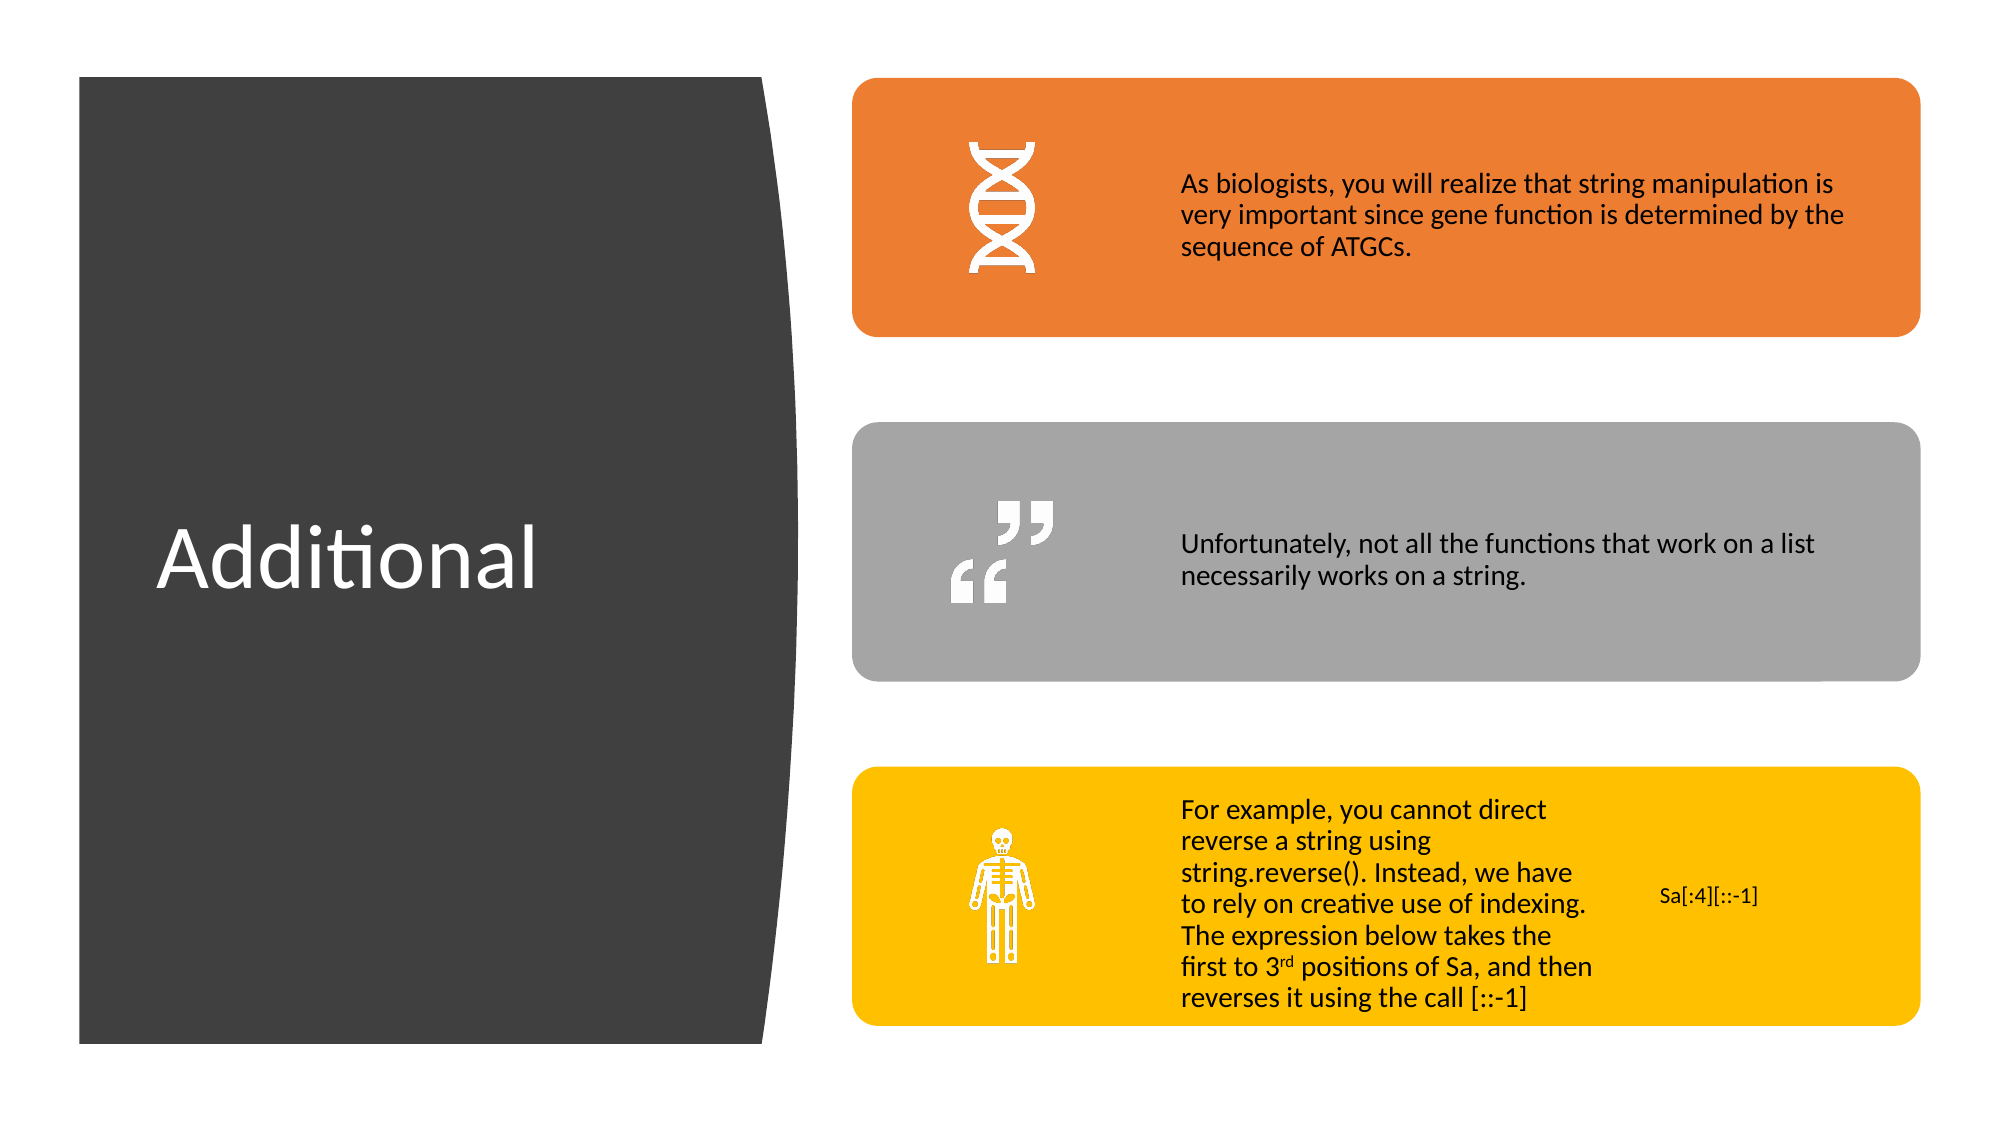

As biologists, you will realize that string manipulation is very important since gene function is determined by the sequence of ATGCs.
Unfortunately, not all the functions that work on a list necessarily works on a string.
For example, you cannot direct reverse a string using string.reverse(). Instead, we have to rely on creative use of indexing. The expression below takes the first to 3rd positions of Sa, and then reverses it using the call [::-1]
﻿Sa[:4][::-1]

# Additional